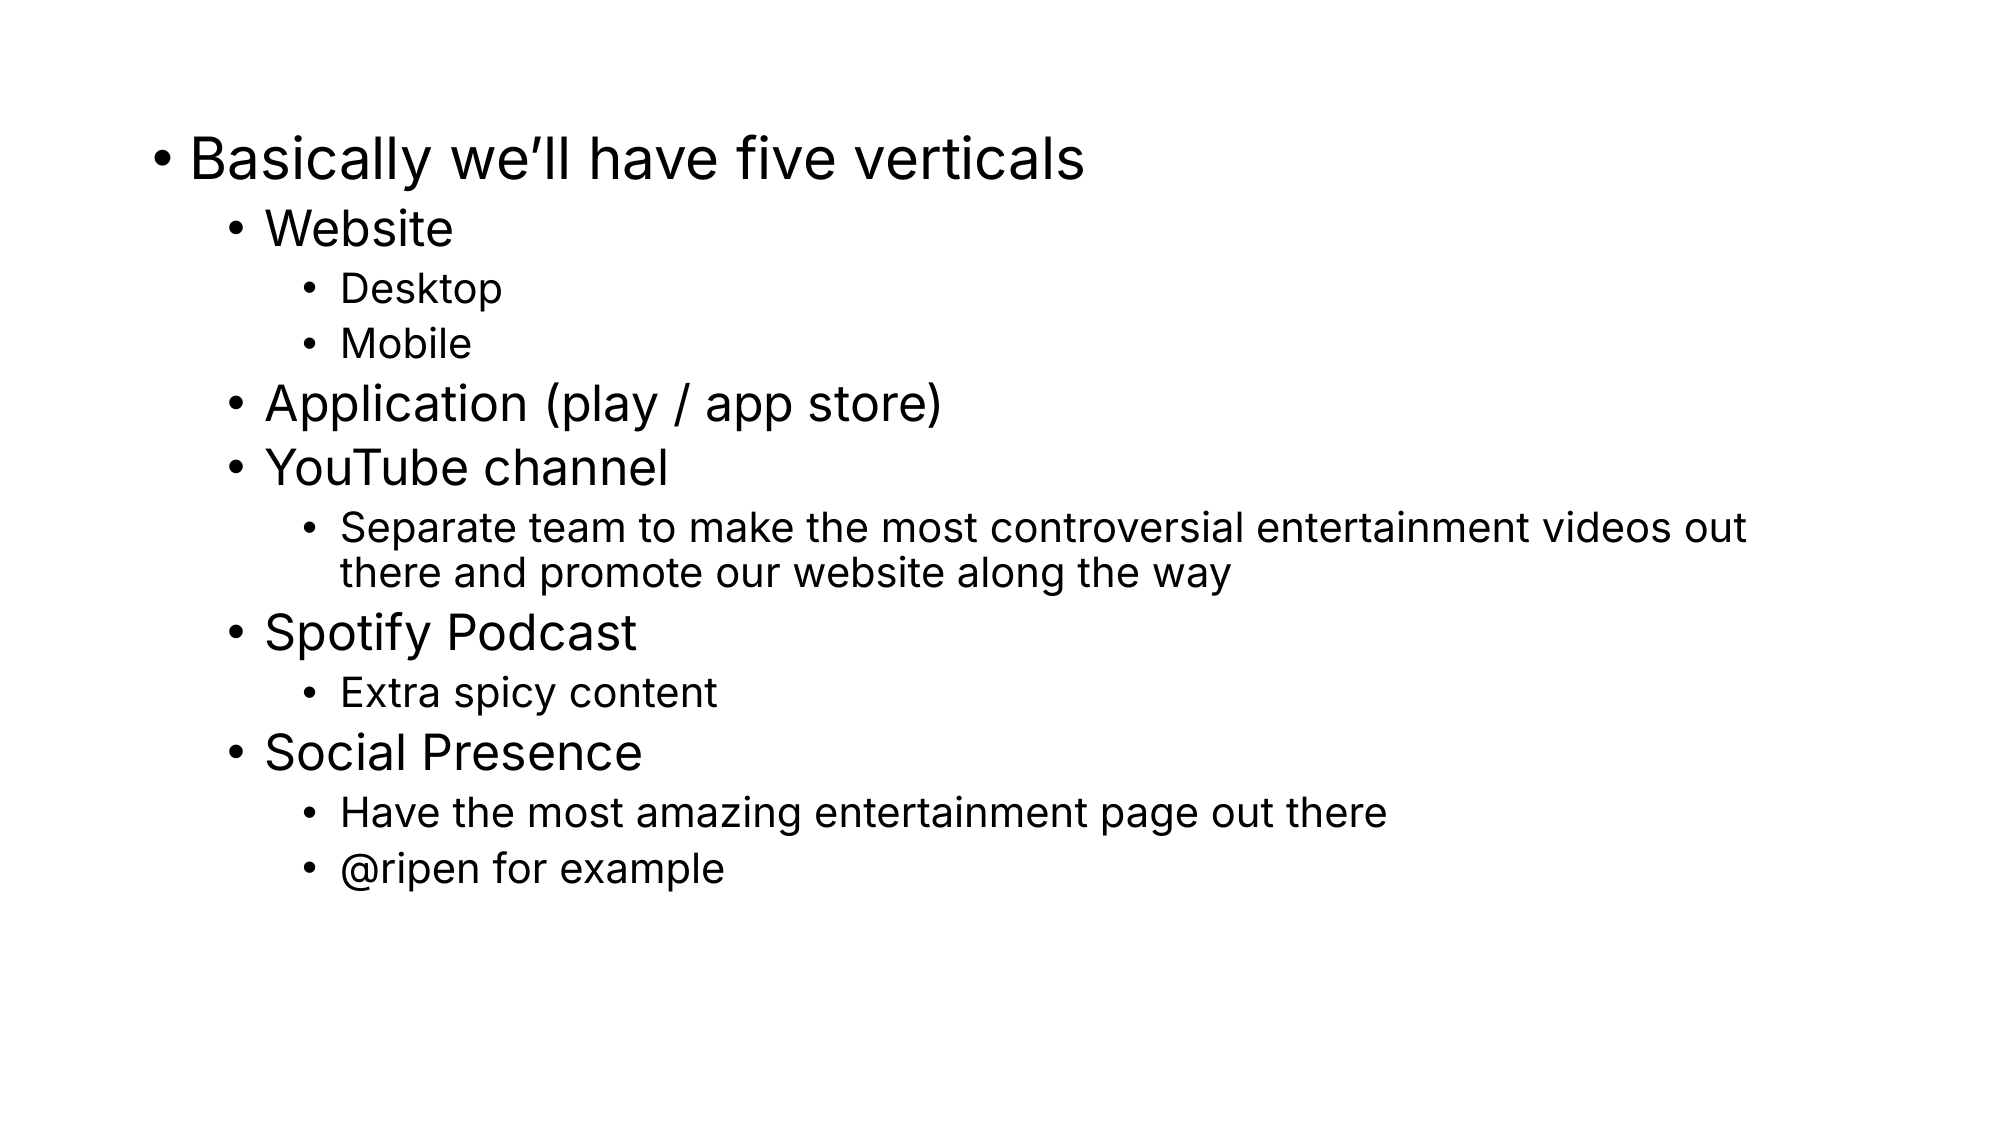

Basically we’ll have five verticals
Website
Desktop
Mobile
Application (play / app store)
YouTube channel
Separate team to make the most controversial entertainment videos out there and promote our website along the way
Spotify Podcast
Extra spicy content
Social Presence
Have the most amazing entertainment page out there
@ripen for example